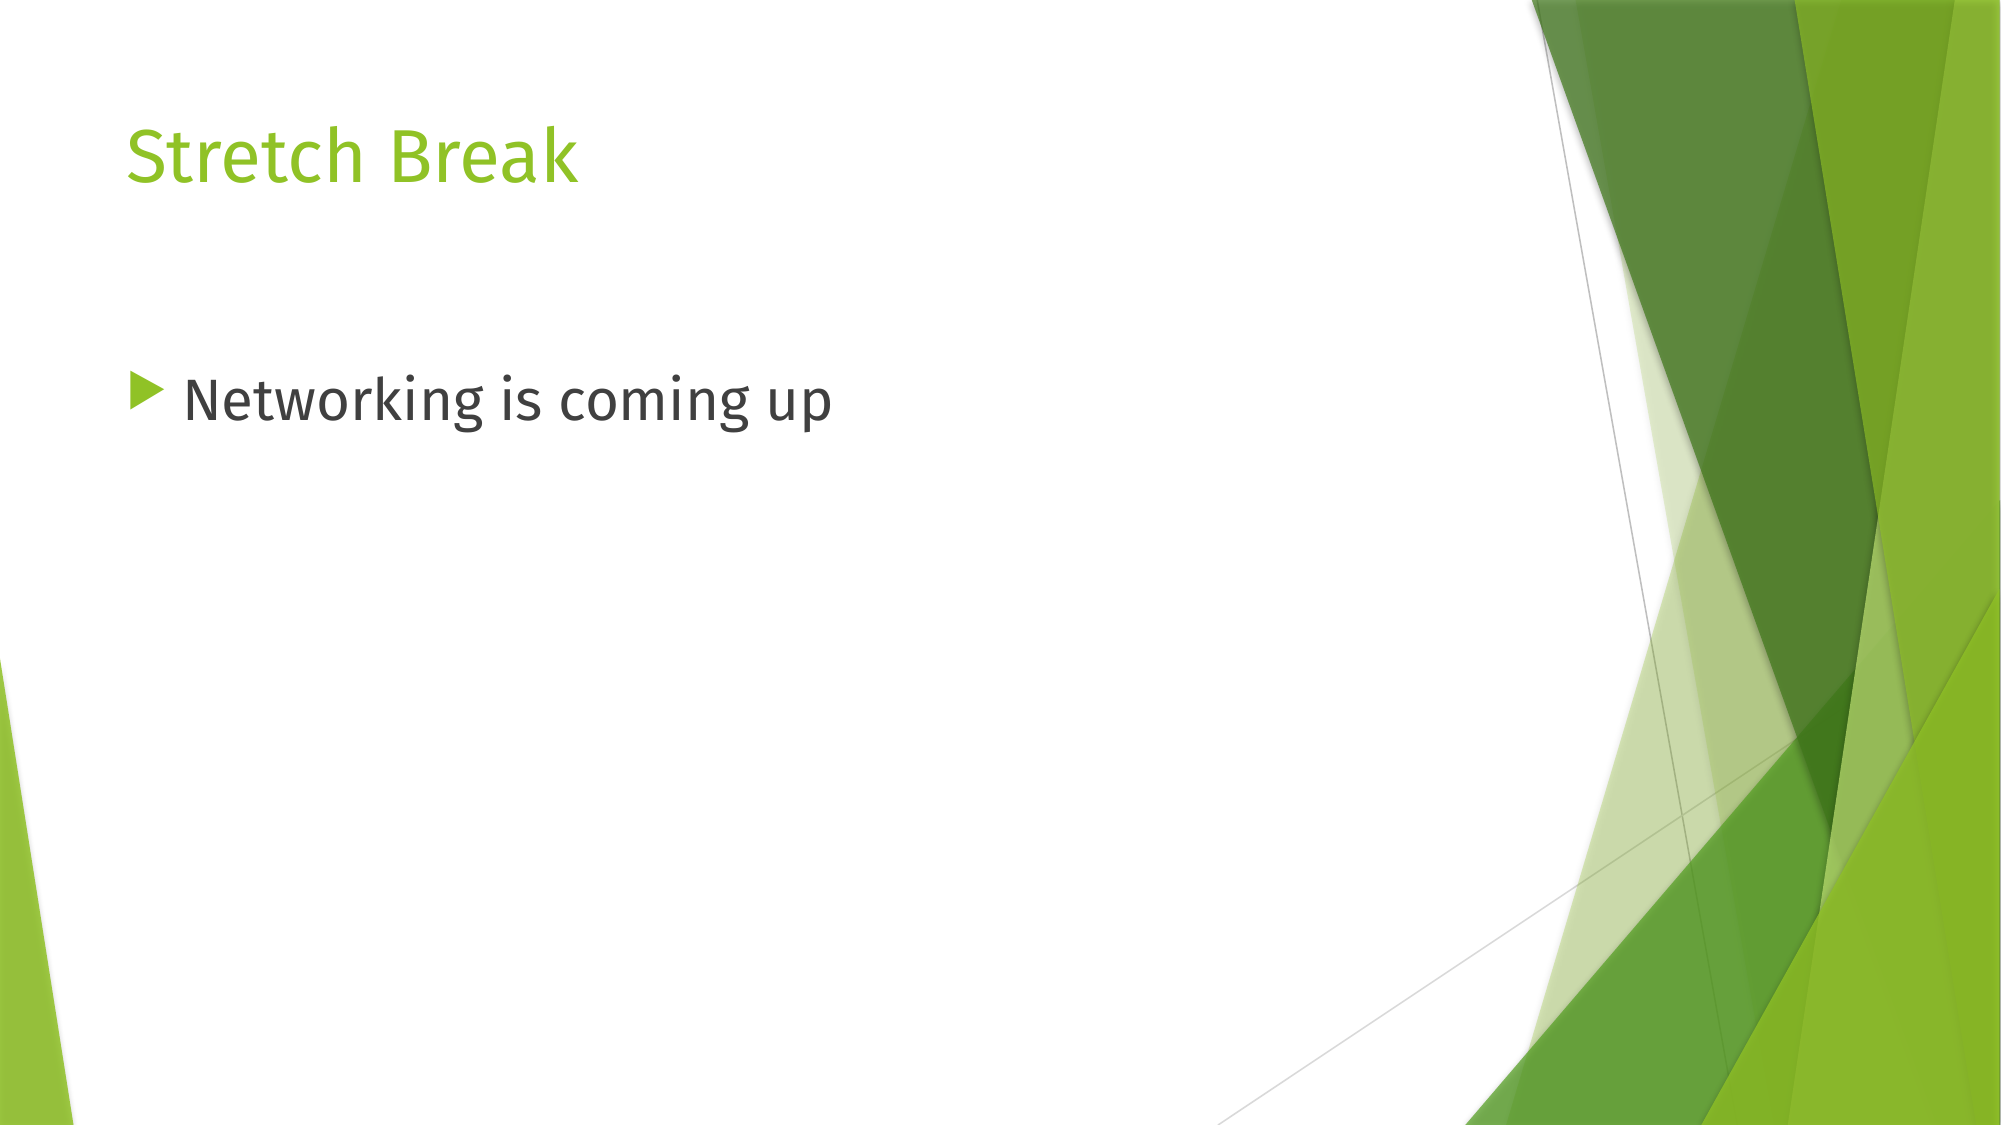

# Stretch Break
Networking is coming up